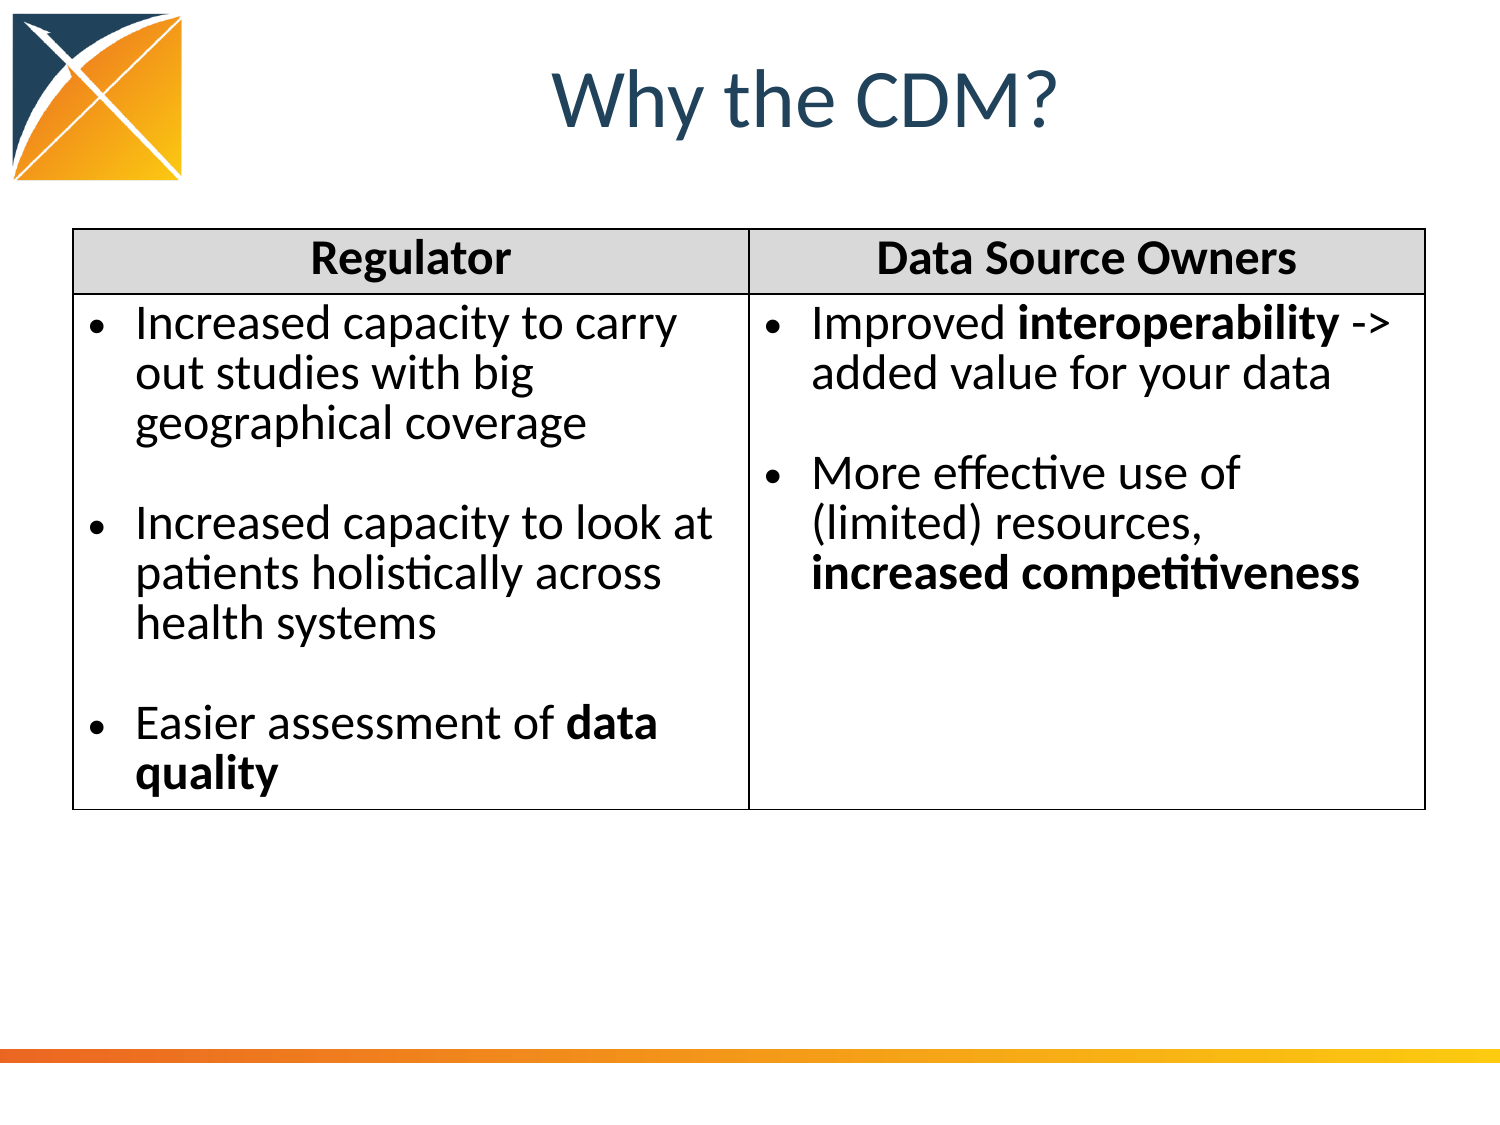

# Why the CDM?
| Regulator | Data Source Owners |
| --- | --- |
| Increased capacity to carry out studies with big geographical coverage Increased capacity to look at patients holistically across health systems Easier assessment of data quality | Improved interoperability -> added value for your data More effective use of (limited) resources, increased competitiveness |